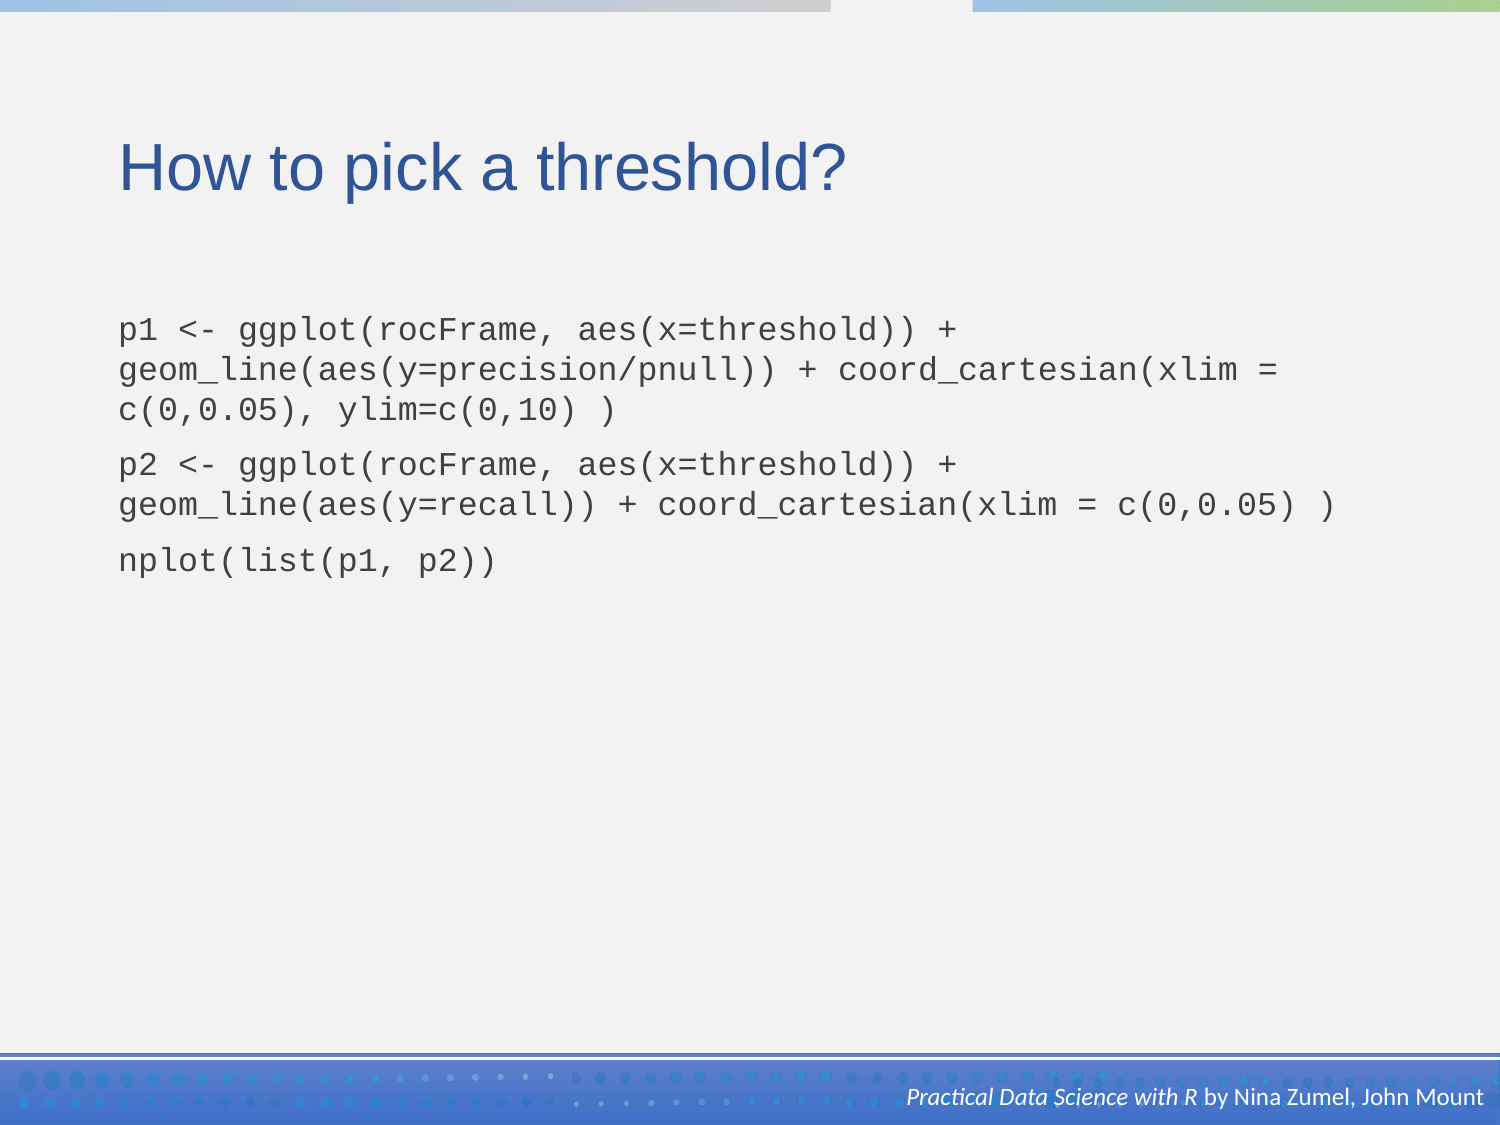

# How to pick a threshold?
p1 <- ggplot(rocFrame, aes(x=threshold)) + geom_line(aes(y=precision/pnull)) + coord_cartesian(xlim = c(0,0.05), ylim=c(0,10) )
p2 <- ggplot(rocFrame, aes(x=threshold)) + geom_line(aes(y=recall)) + coord_cartesian(xlim = c(0,0.05) )
nplot(list(p1, p2))
Practical Data Science with R by Nina Zumel, John Mount